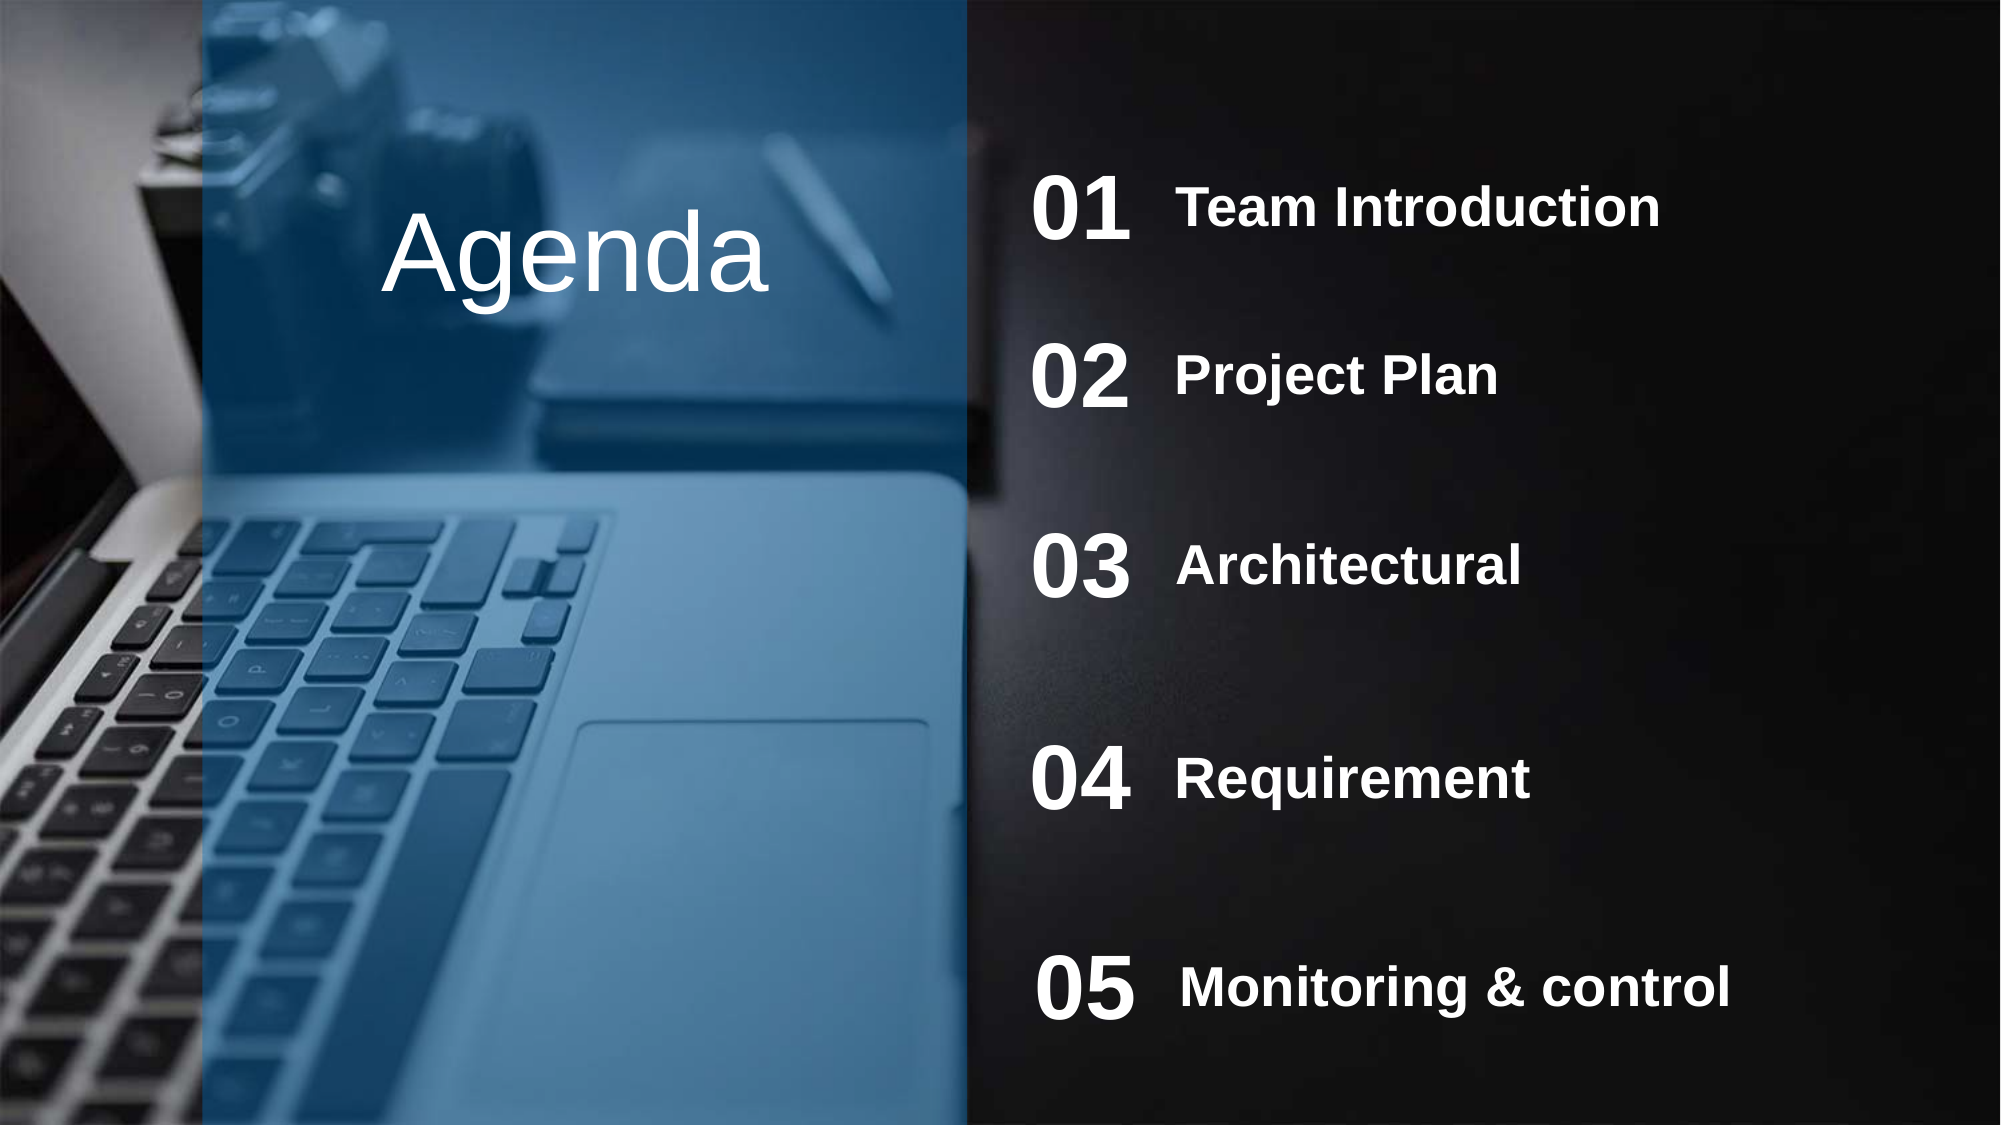

01
Team Introduction
Agenda
02
Project Plan
03
Architectural
04
Requirement
05
Monitoring & control